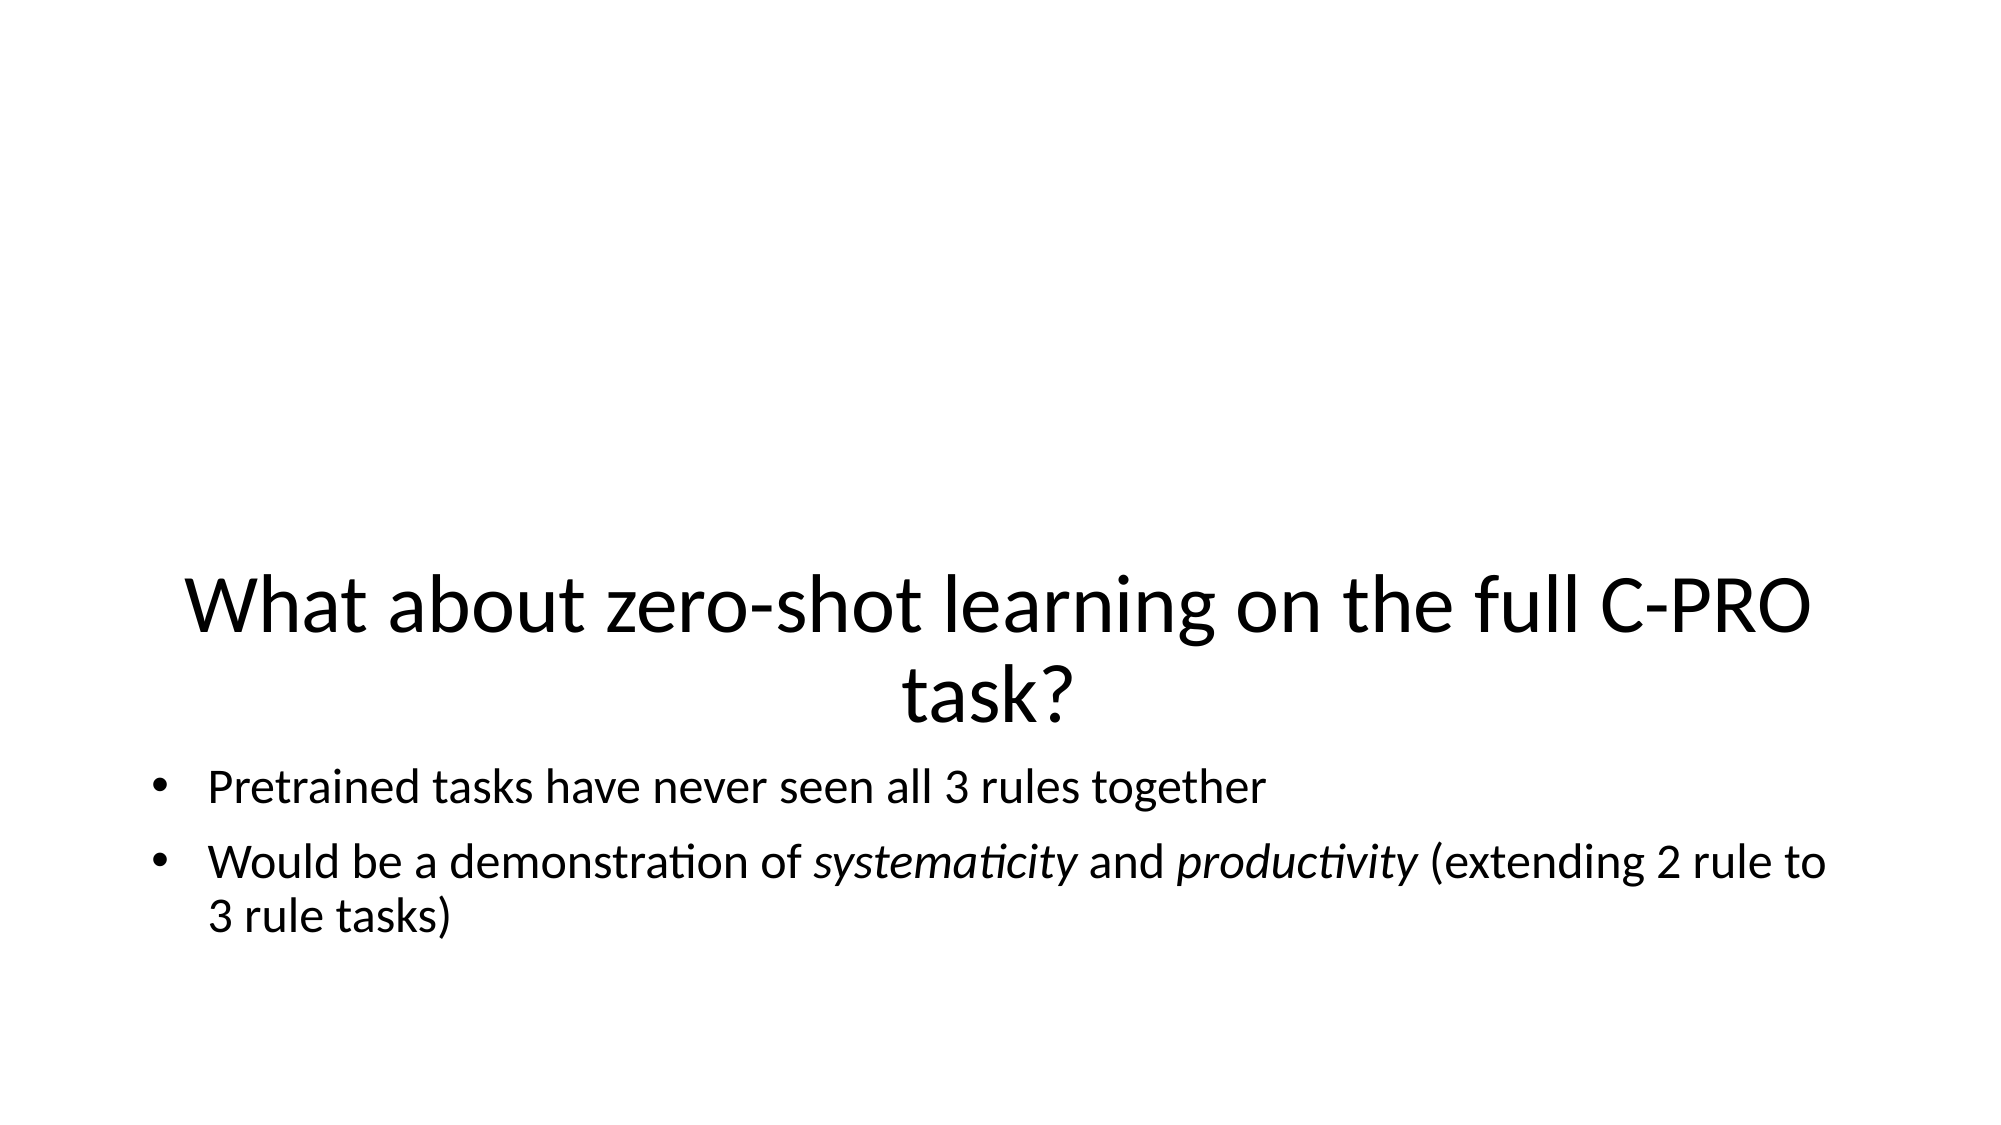

# What about zero-shot learning on the full C-PRO task?
Pretrained tasks have never seen all 3 rules together
Would be a demonstration of systematicity and productivity (extending 2 rule to 3 rule tasks)